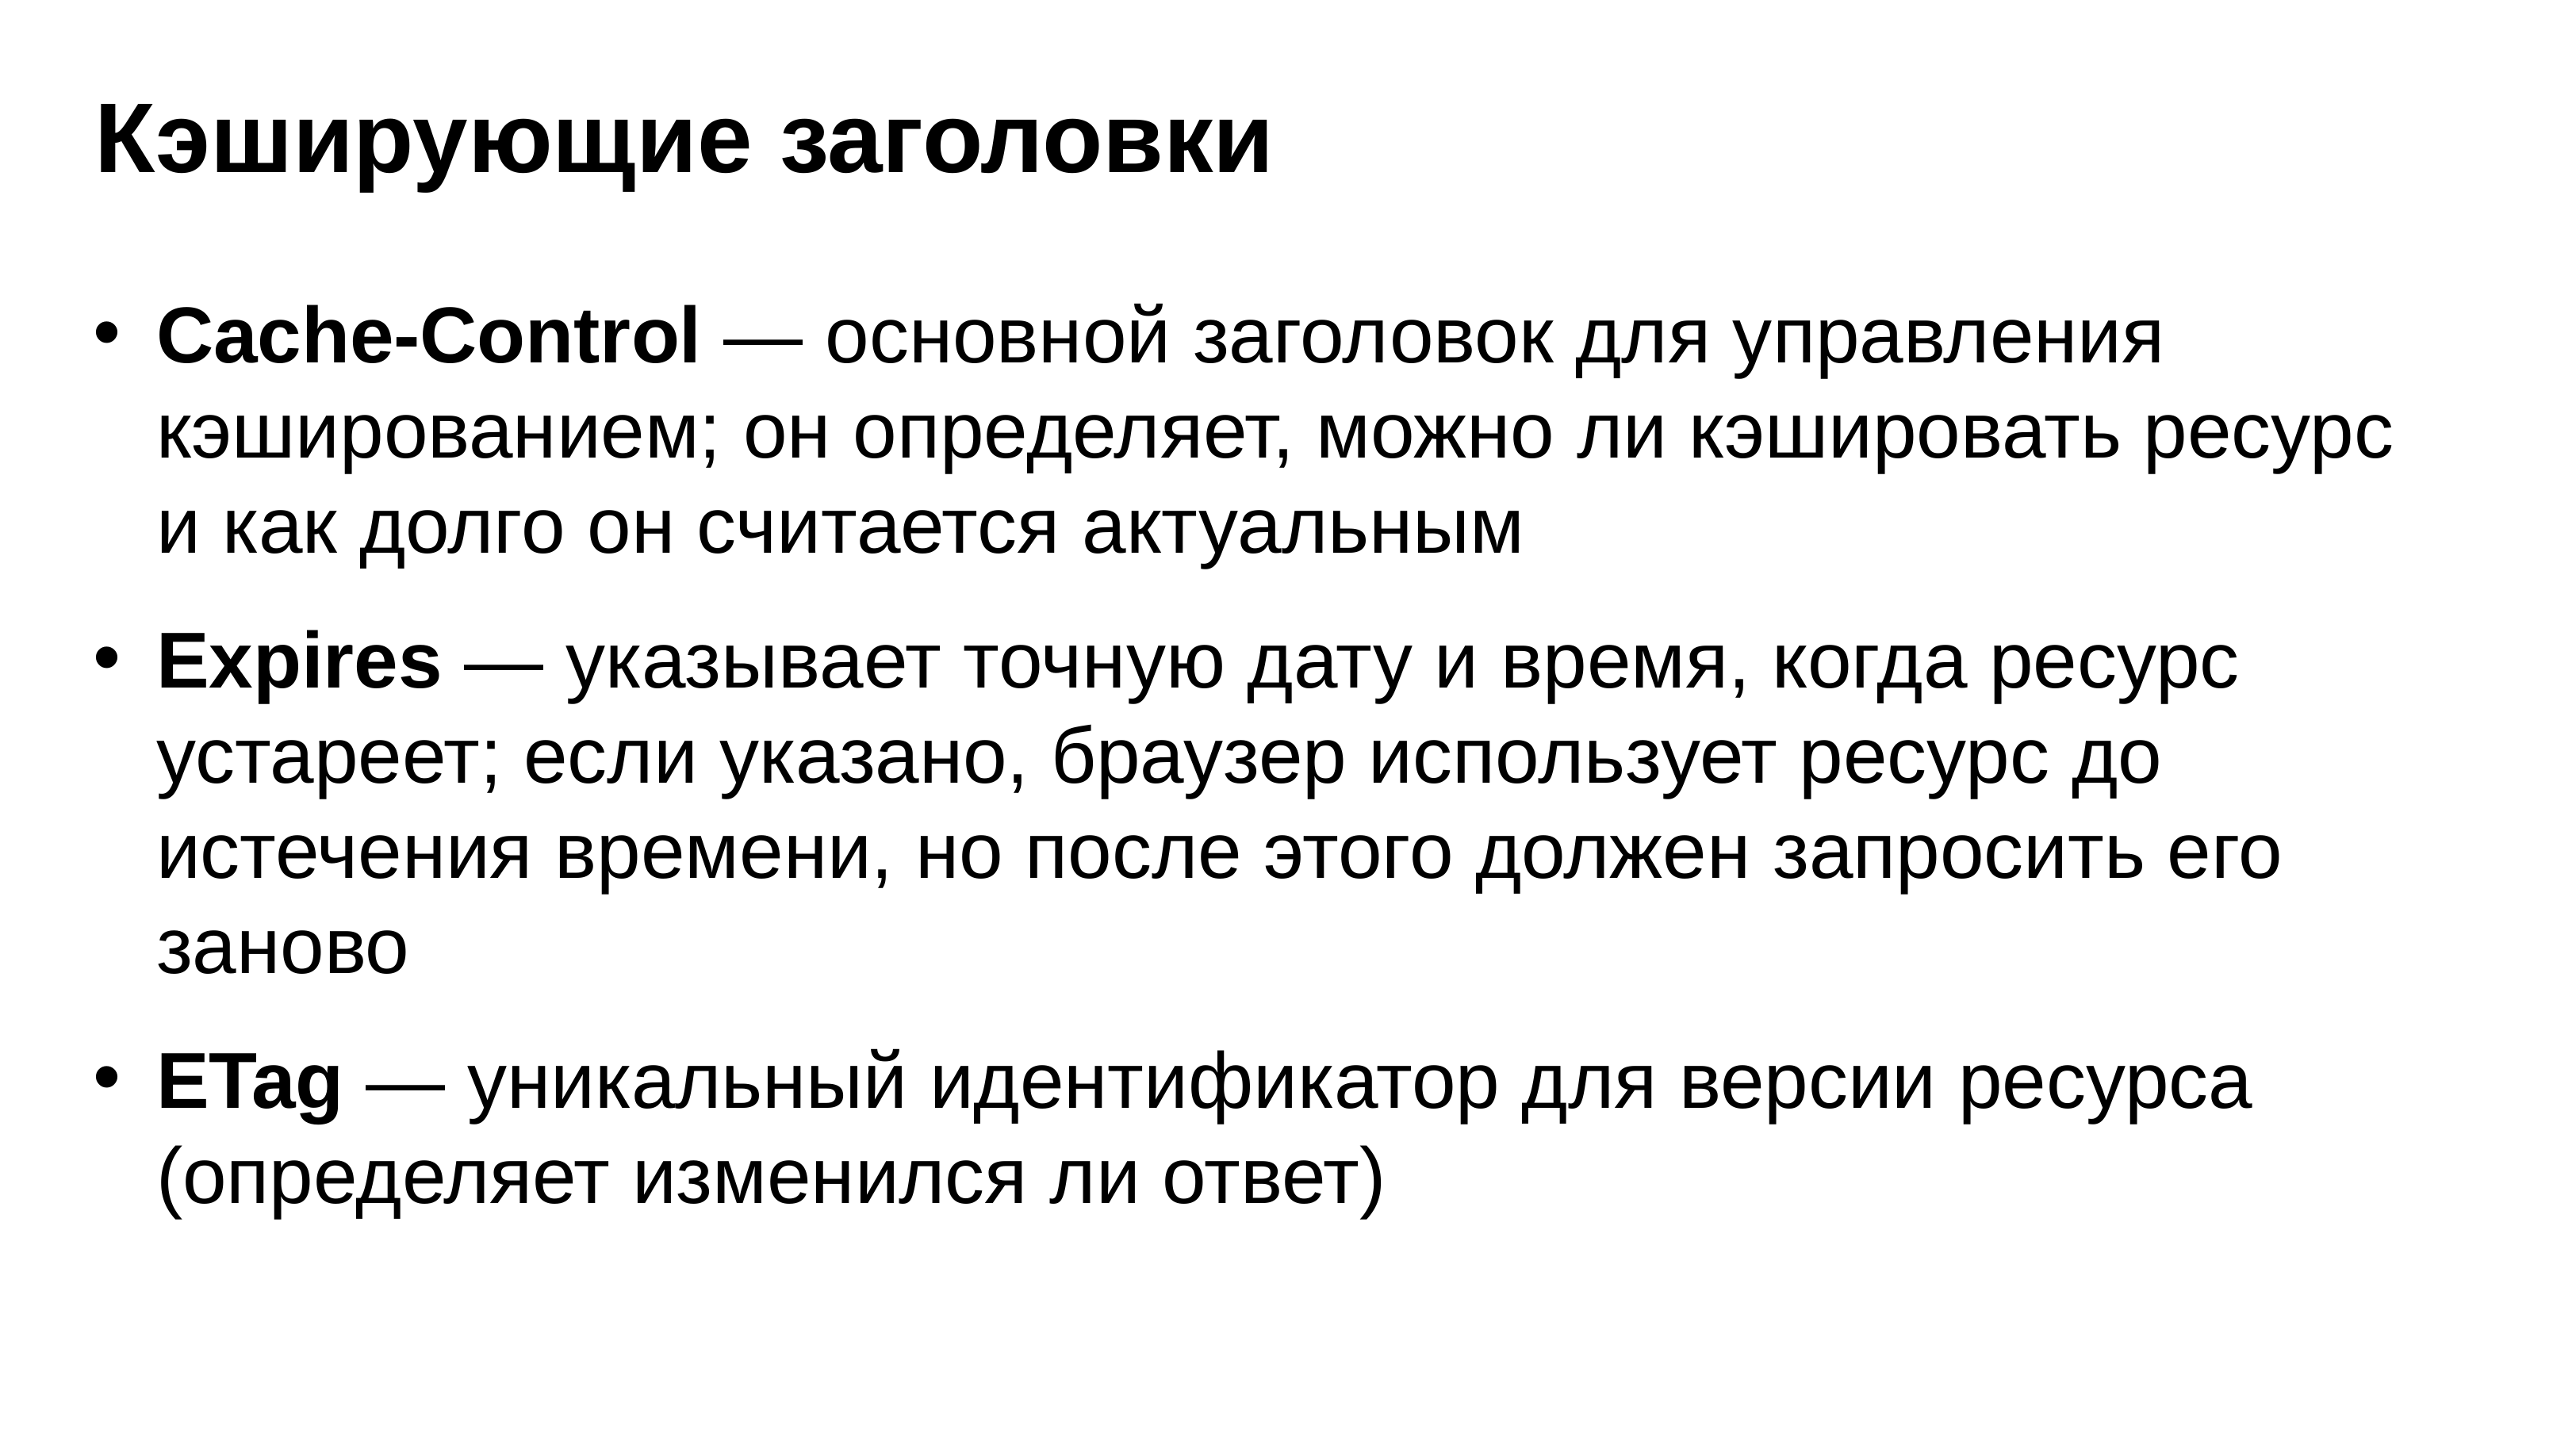

Кэширующие заголовки
Cache-Control — основной заголовок для управления кэшированием; он определяет, можно ли кэшировать ресурс и как долго он считается актуальным
Expires — указывает точную дату и время, когда ресурс устареет; если указано, браузер использует ресурс до истечения времени, но после этого должен запросить его заново
ETag — уникальный идентификатор для версии ресурса (определяет изменился ли ответ)
40